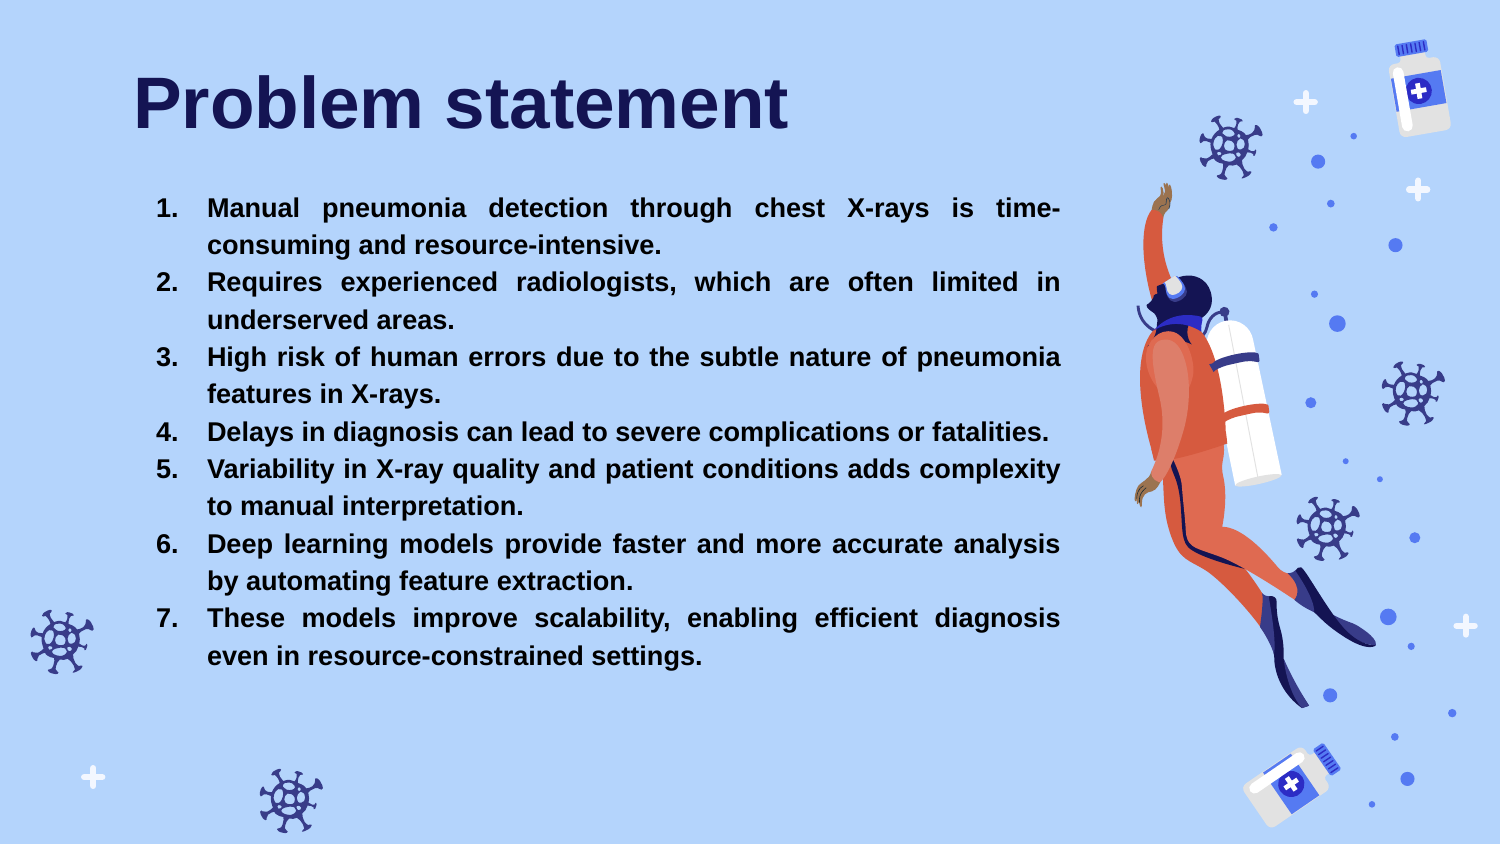

# Problem statement

Manual pneumonia detection through chest X-rays is time-consuming and resource-intensive.
Requires experienced radiologists, which are often limited in underserved areas.
High risk of human errors due to the subtle nature of pneumonia features in X-rays.
Delays in diagnosis can lead to severe complications or fatalities.
Variability in X-ray quality and patient conditions adds complexity to manual interpretation.
Deep learning models provide faster and more accurate analysis by automating feature extraction.
These models improve scalability, enabling efficient diagnosis even in resource-constrained settings.